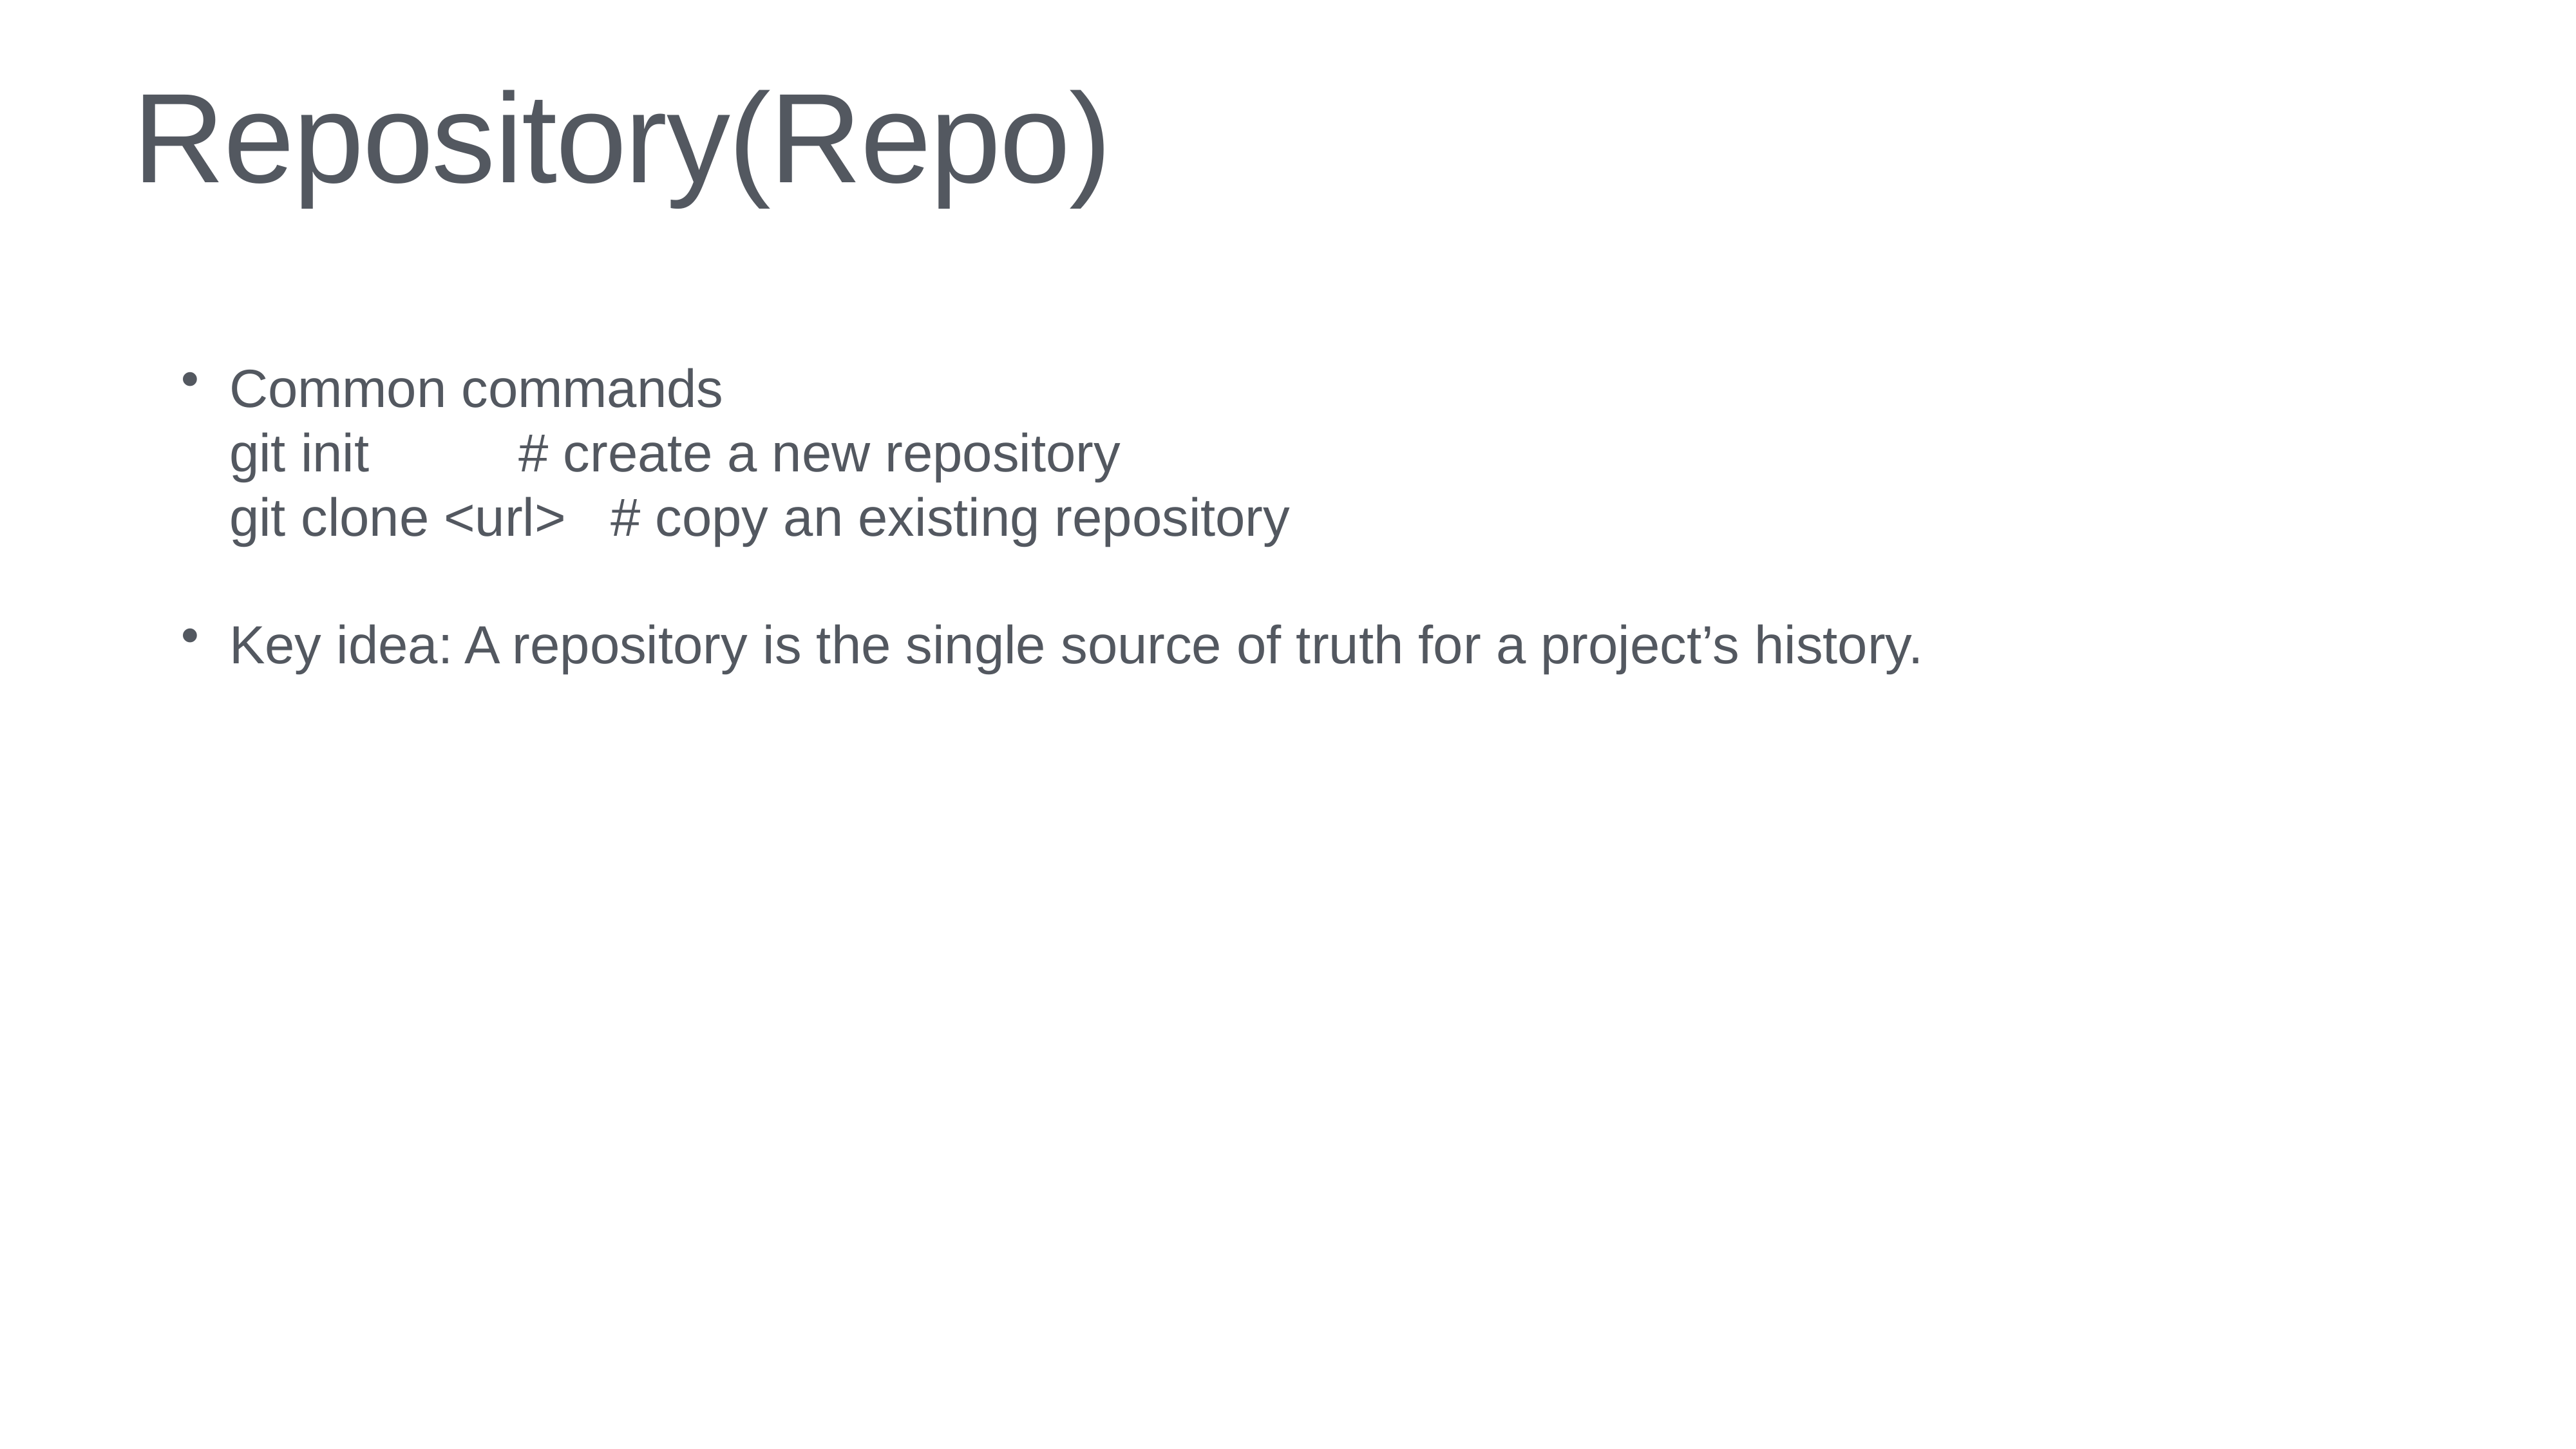

# Repository(Repo)
Common commands
git init          # create a new repository
git clone <url>   # copy an existing repository
Key idea: A repository is the single source of truth for a project’s history.